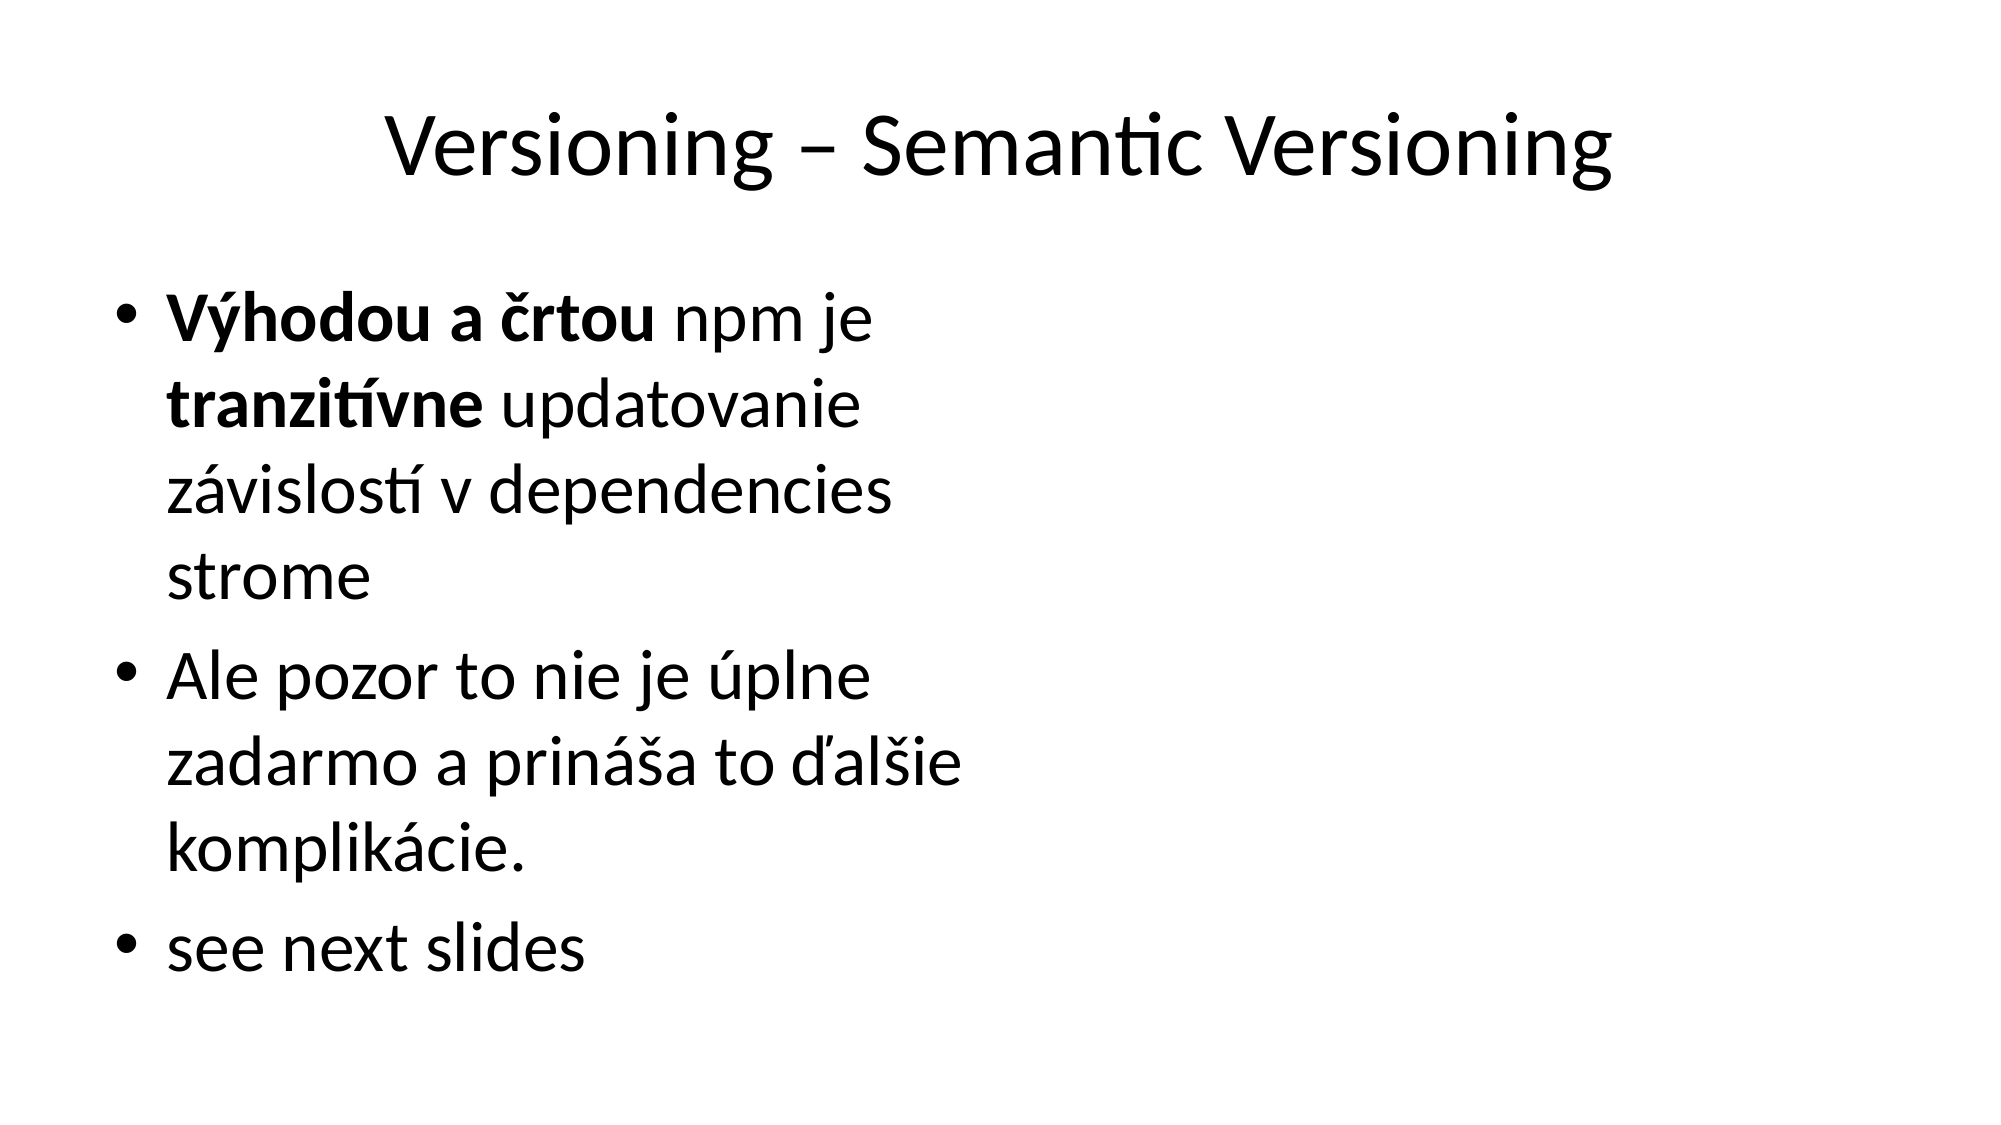

# Versioning – Semantic Versioning
Výhodou a črtou npm je tranzitívne updatovanie závislostí v dependencies strome
Ale pozor to nie je úplne zadarmo a prináša to ďalšie komplikácie.
see next slides